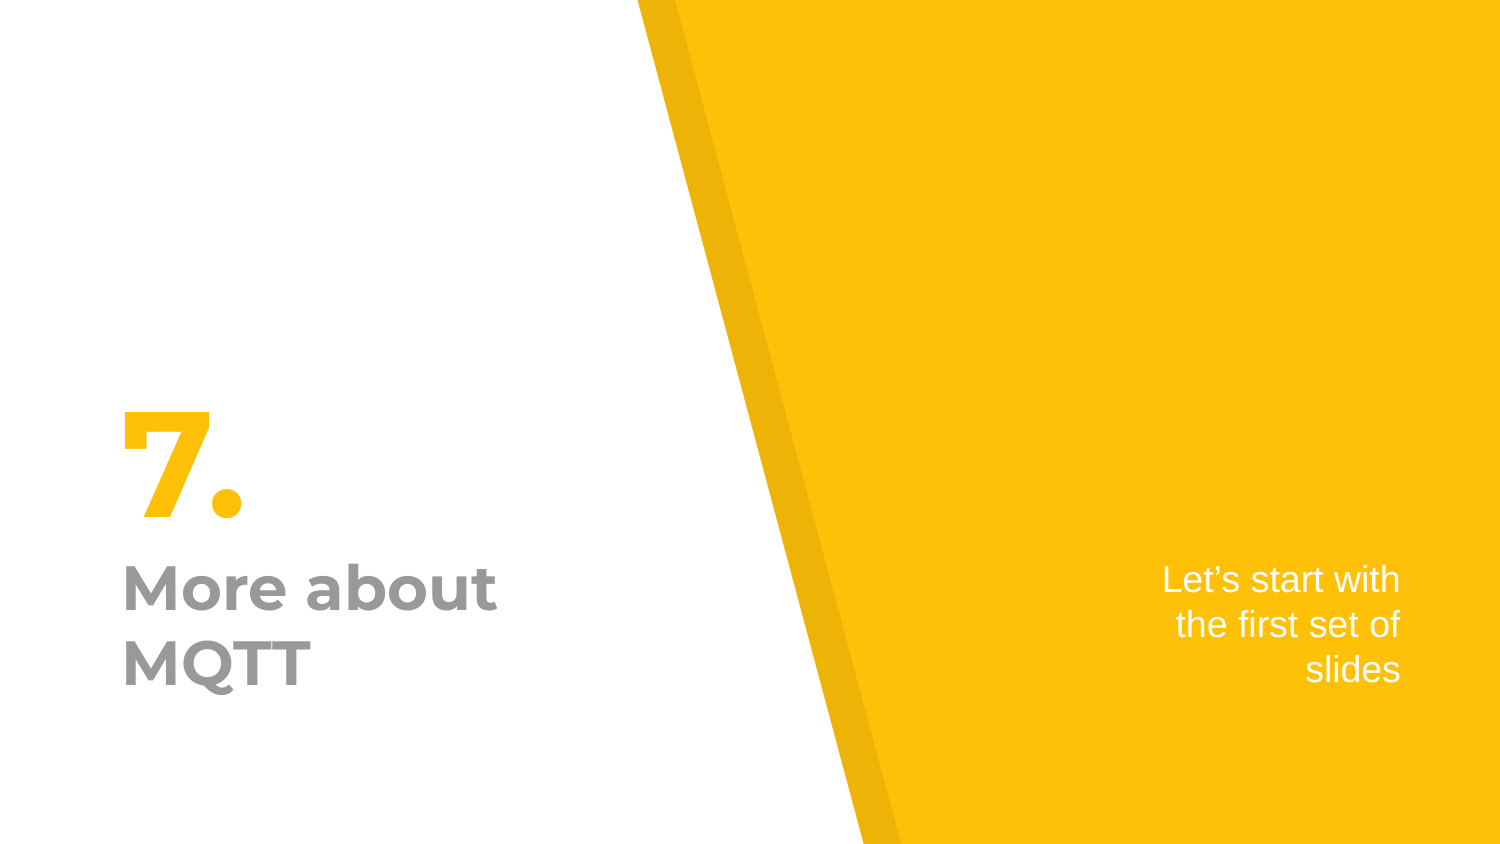

# 7.
More about MQTT
Let’s start with the first set of slides